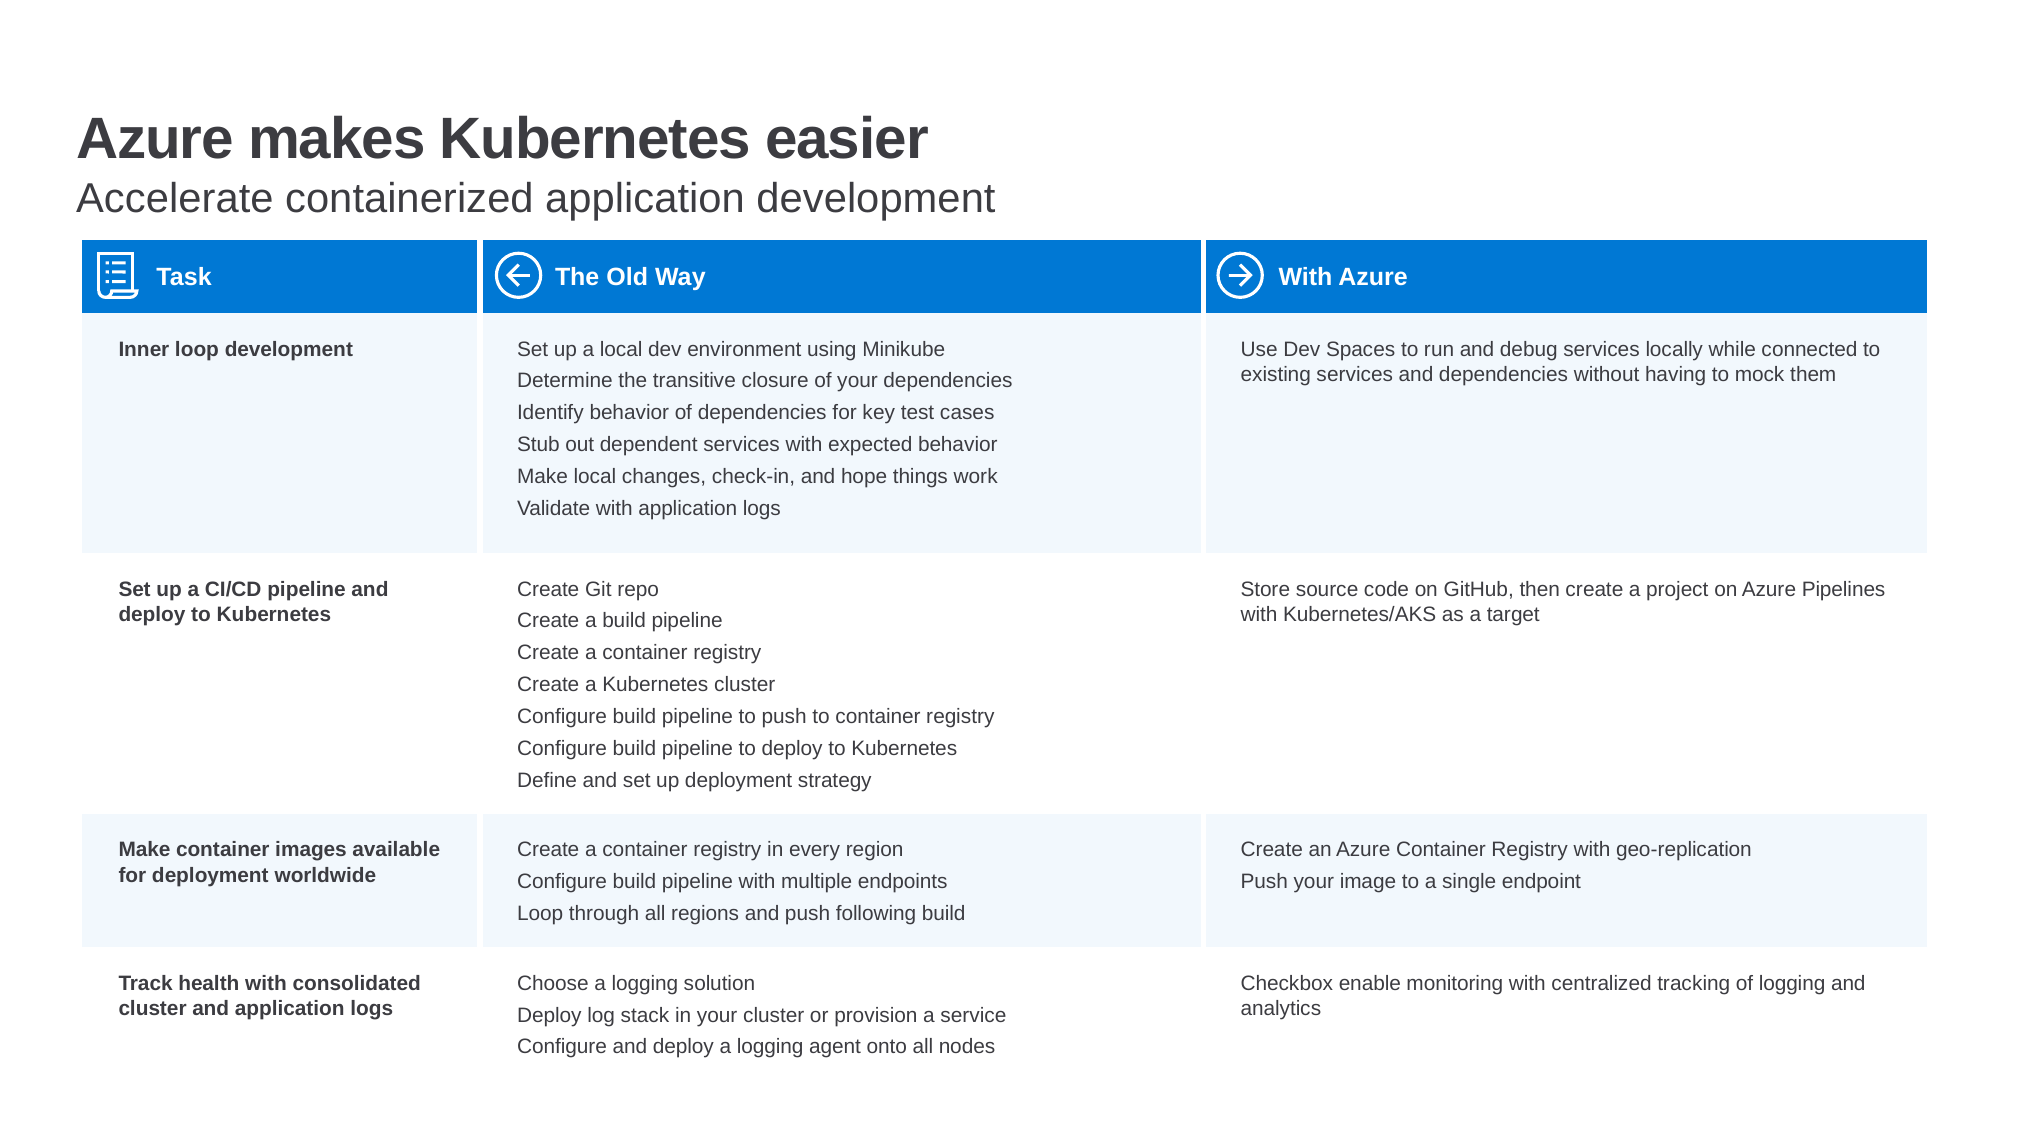

Azure makes Kubernetes easier
Accelerate containerized application development
| Task | The Old Way | With Azure |
| --- | --- | --- |
| Inner loop development | Set up a local dev environment using Minikube Determine the transitive closure of your dependencies Identify behavior of dependencies for key test cases Stub out dependent services with expected behavior Make local changes, check-in, and hope things work Validate with application logs | Use Dev Spaces to run and debug services locally while connected to existing services and dependencies without having to mock them |
| Set up a CI/CD pipeline and deploy to Kubernetes | Create Git repo Create a build pipeline Create a container registry Create a Kubernetes cluster Configure build pipeline to push to container registry Configure build pipeline to deploy to Kubernetes Define and set up deployment strategy | Store source code on GitHub, then create a project on Azure Pipelines with Kubernetes/AKS as a target |
| Make container images available for deployment worldwide | Create a container registry in every region Configure build pipeline with multiple endpoints Loop through all regions and push following build | Create an Azure Container Registry with geo-replication Push your image to a single endpoint |
| Track health with consolidated cluster and application logs | Choose a logging solution Deploy log stack in your cluster or provision a service Configure and deploy a logging agent onto all nodes | Checkbox enable monitoring with centralized tracking of logging and analytics |